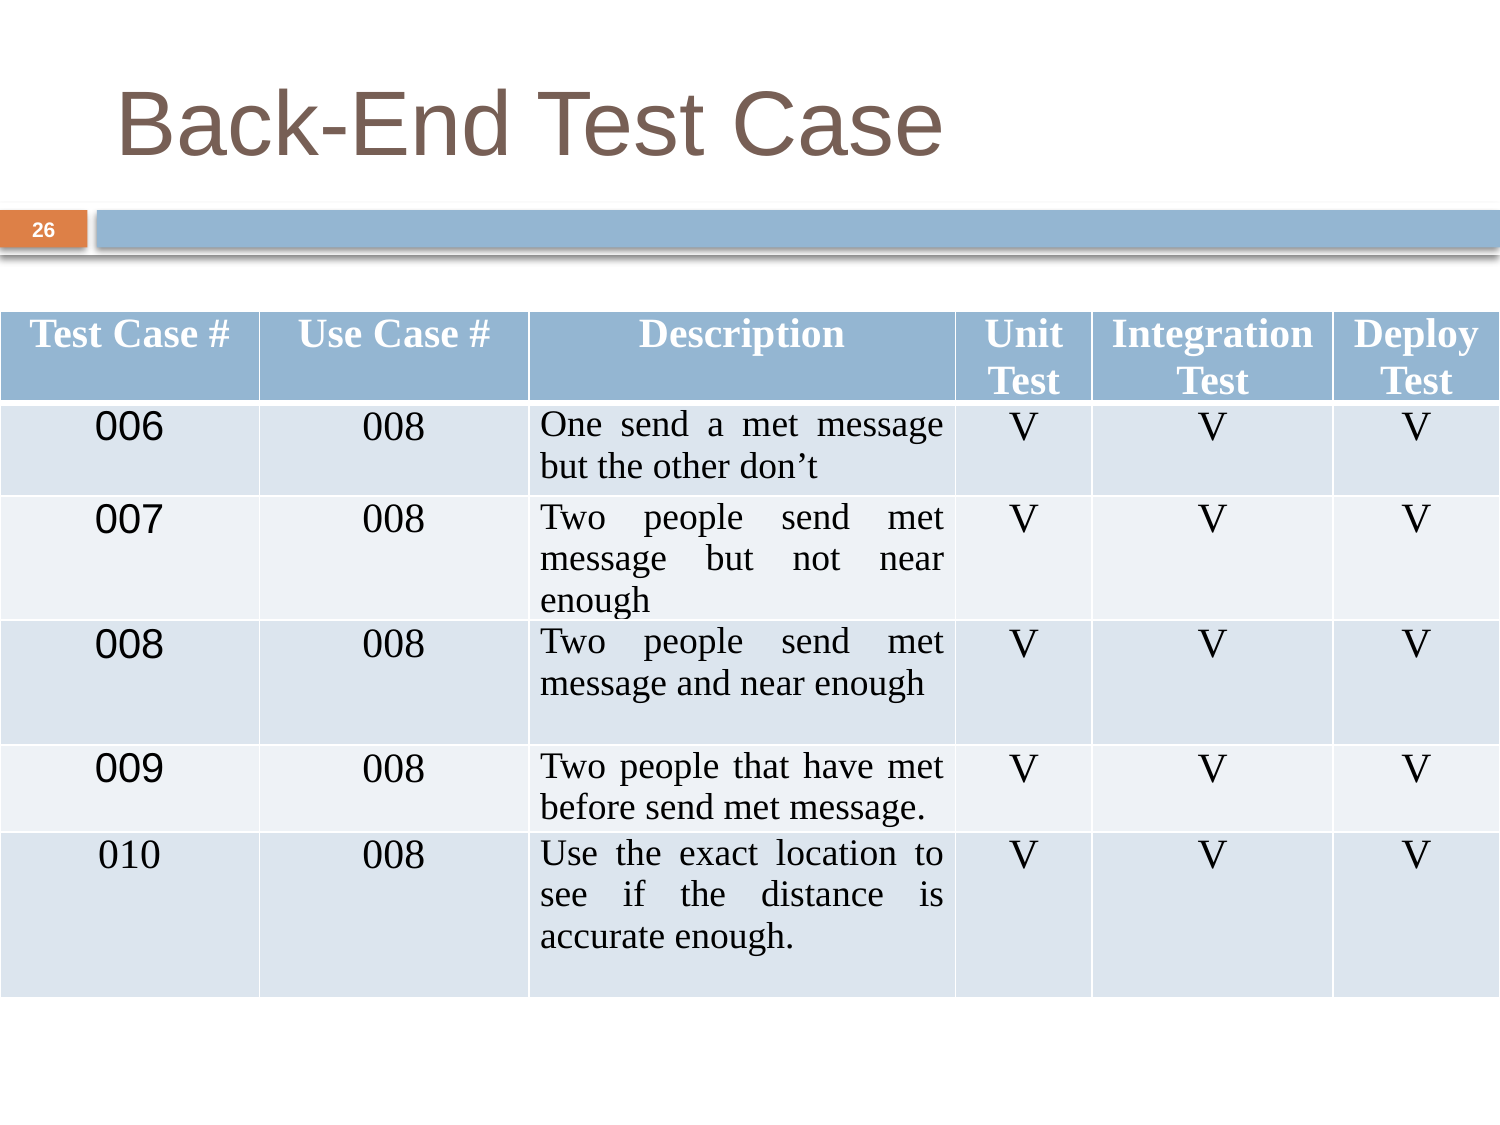

# Back-End Test Case
26
| Test Case # | Use Case # | Description | Unit Test | Integration Test | Deploy Test |
| --- | --- | --- | --- | --- | --- |
| 006 | 008 | One send a met message but the other don’t | V | V | V |
| 007 | 008 | Two people send met message but not near enough | V | V | V |
| 008 | 008 | Two people send met message and near enough | V | V | V |
| 009 | 008 | Two people that have met before send met message. | V | V | V |
| 010 | 008 | Use the exact location to see if the distance is accurate enough. | V | V | V |